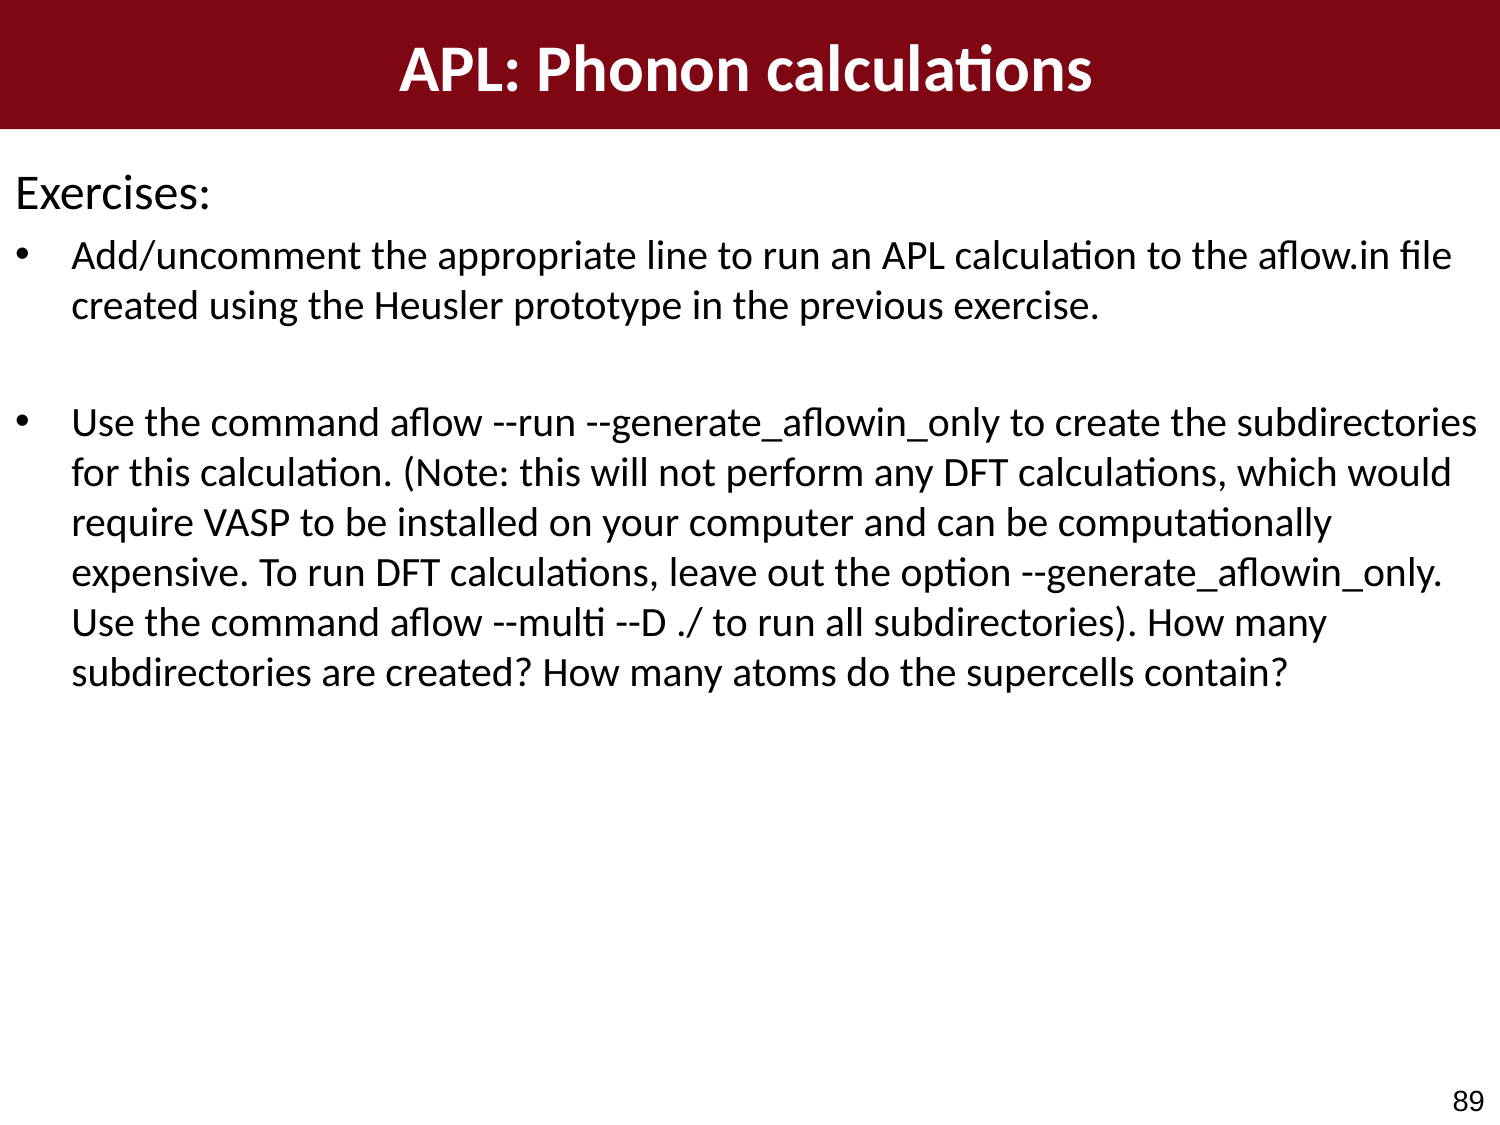

APL: Phonon calculations
Exercises:
Add/uncomment the appropriate line to run an APL calculation to the aflow.in file created using the Heusler prototype in the previous exercise.

Use the command aflow --run --generate_aflowin_only to create the subdirectories for this calculation. (Note: this will not perform any DFT calculations, which would require VASP to be installed on your computer and can be computationally expensive. To run DFT calculations, leave out the option --generate_aflowin_only. Use the command aflow --multi --D ./ to run all subdirectories). How many subdirectories are created? How many atoms do the supercells contain?

G (p, T; V) = E + pV
89